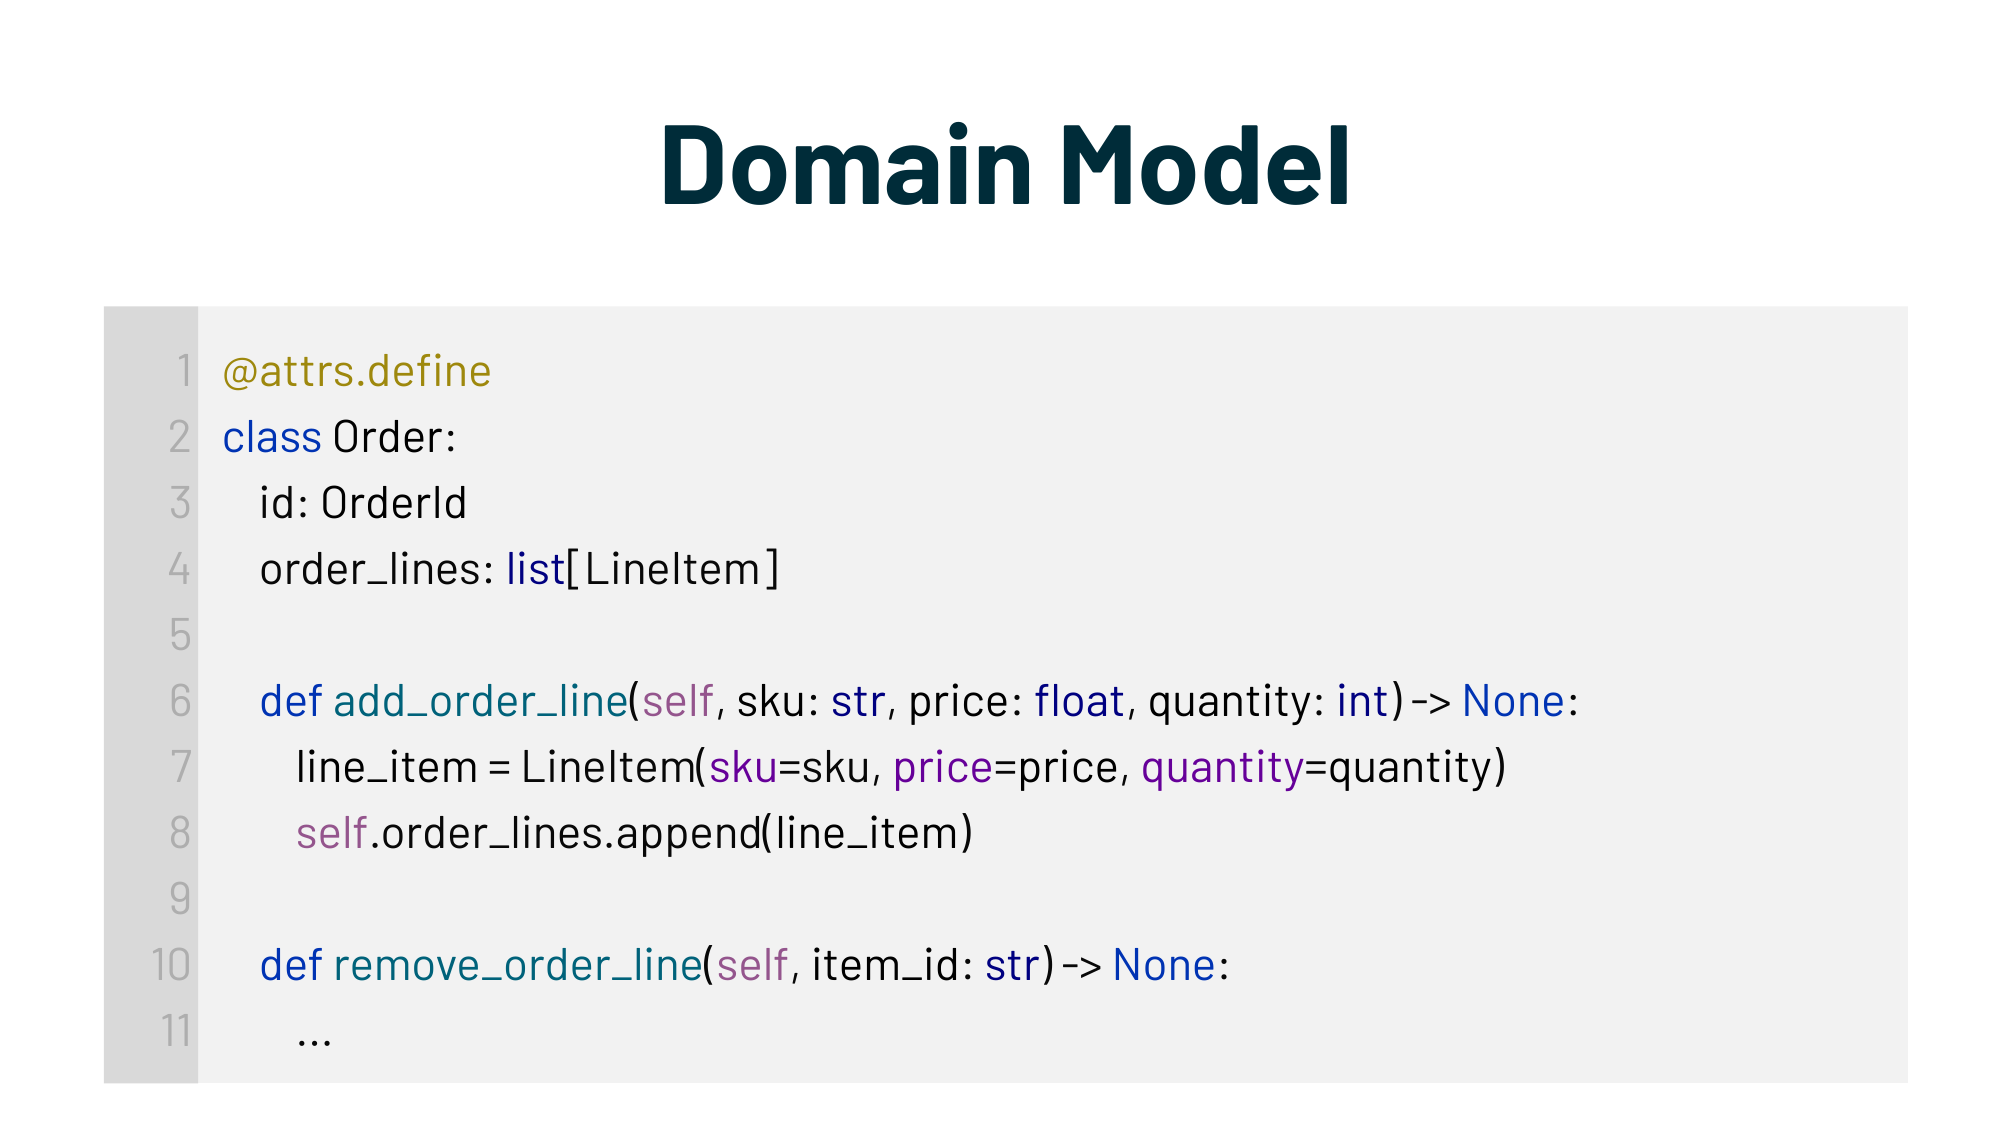

Domain Model
1
2
3
4
5
6
7
8
9
10
11
@attrs.define
class Order:
    id: OrderId
    order_lines: list[LineItem]
    def add_order_line(self, sku: str, price: float, quantity: int) -> None:
        line_item = LineItem(sku=sku, price=price, quantity=quantity)
        self.order_lines.append(line_item)
    def remove_order_line(self, item_id: str) -> None:
        ...